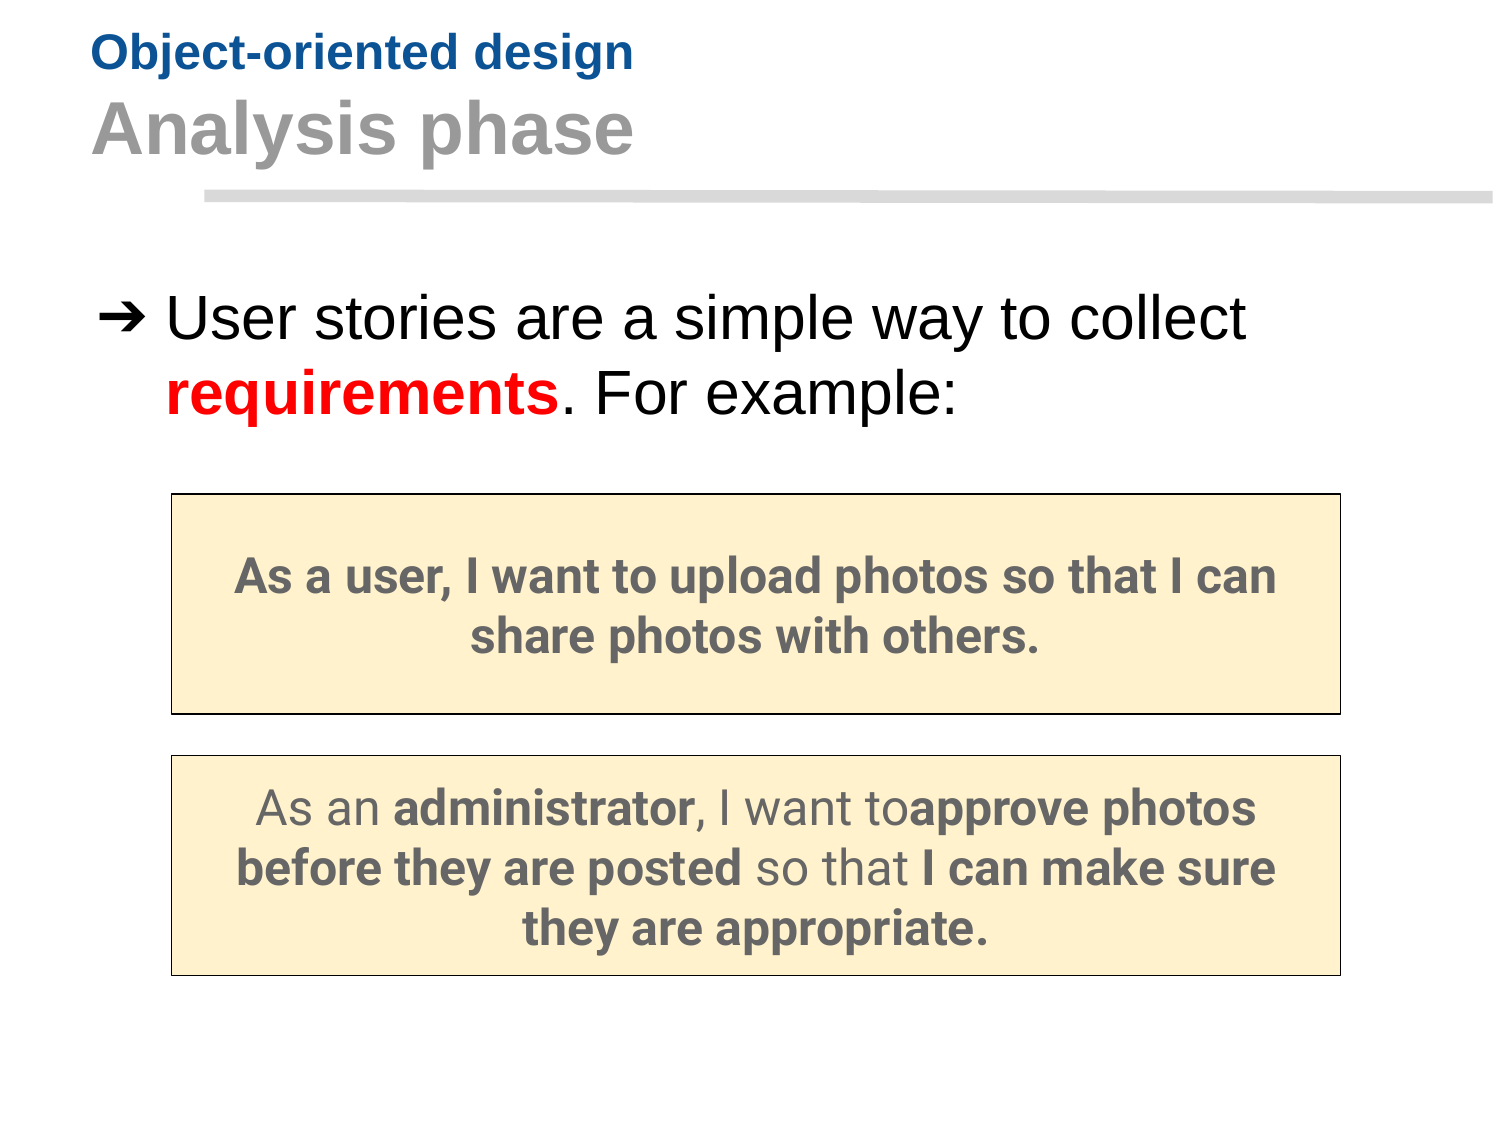

# Object-oriented design
Analysis phase
User stories are a simple way to collect requirements. For example:

As a user, I want to upload photos so that I can share photos with others.
As an administrator, I want toapprove photos before they are posted so that I can make sure they are appropriate.